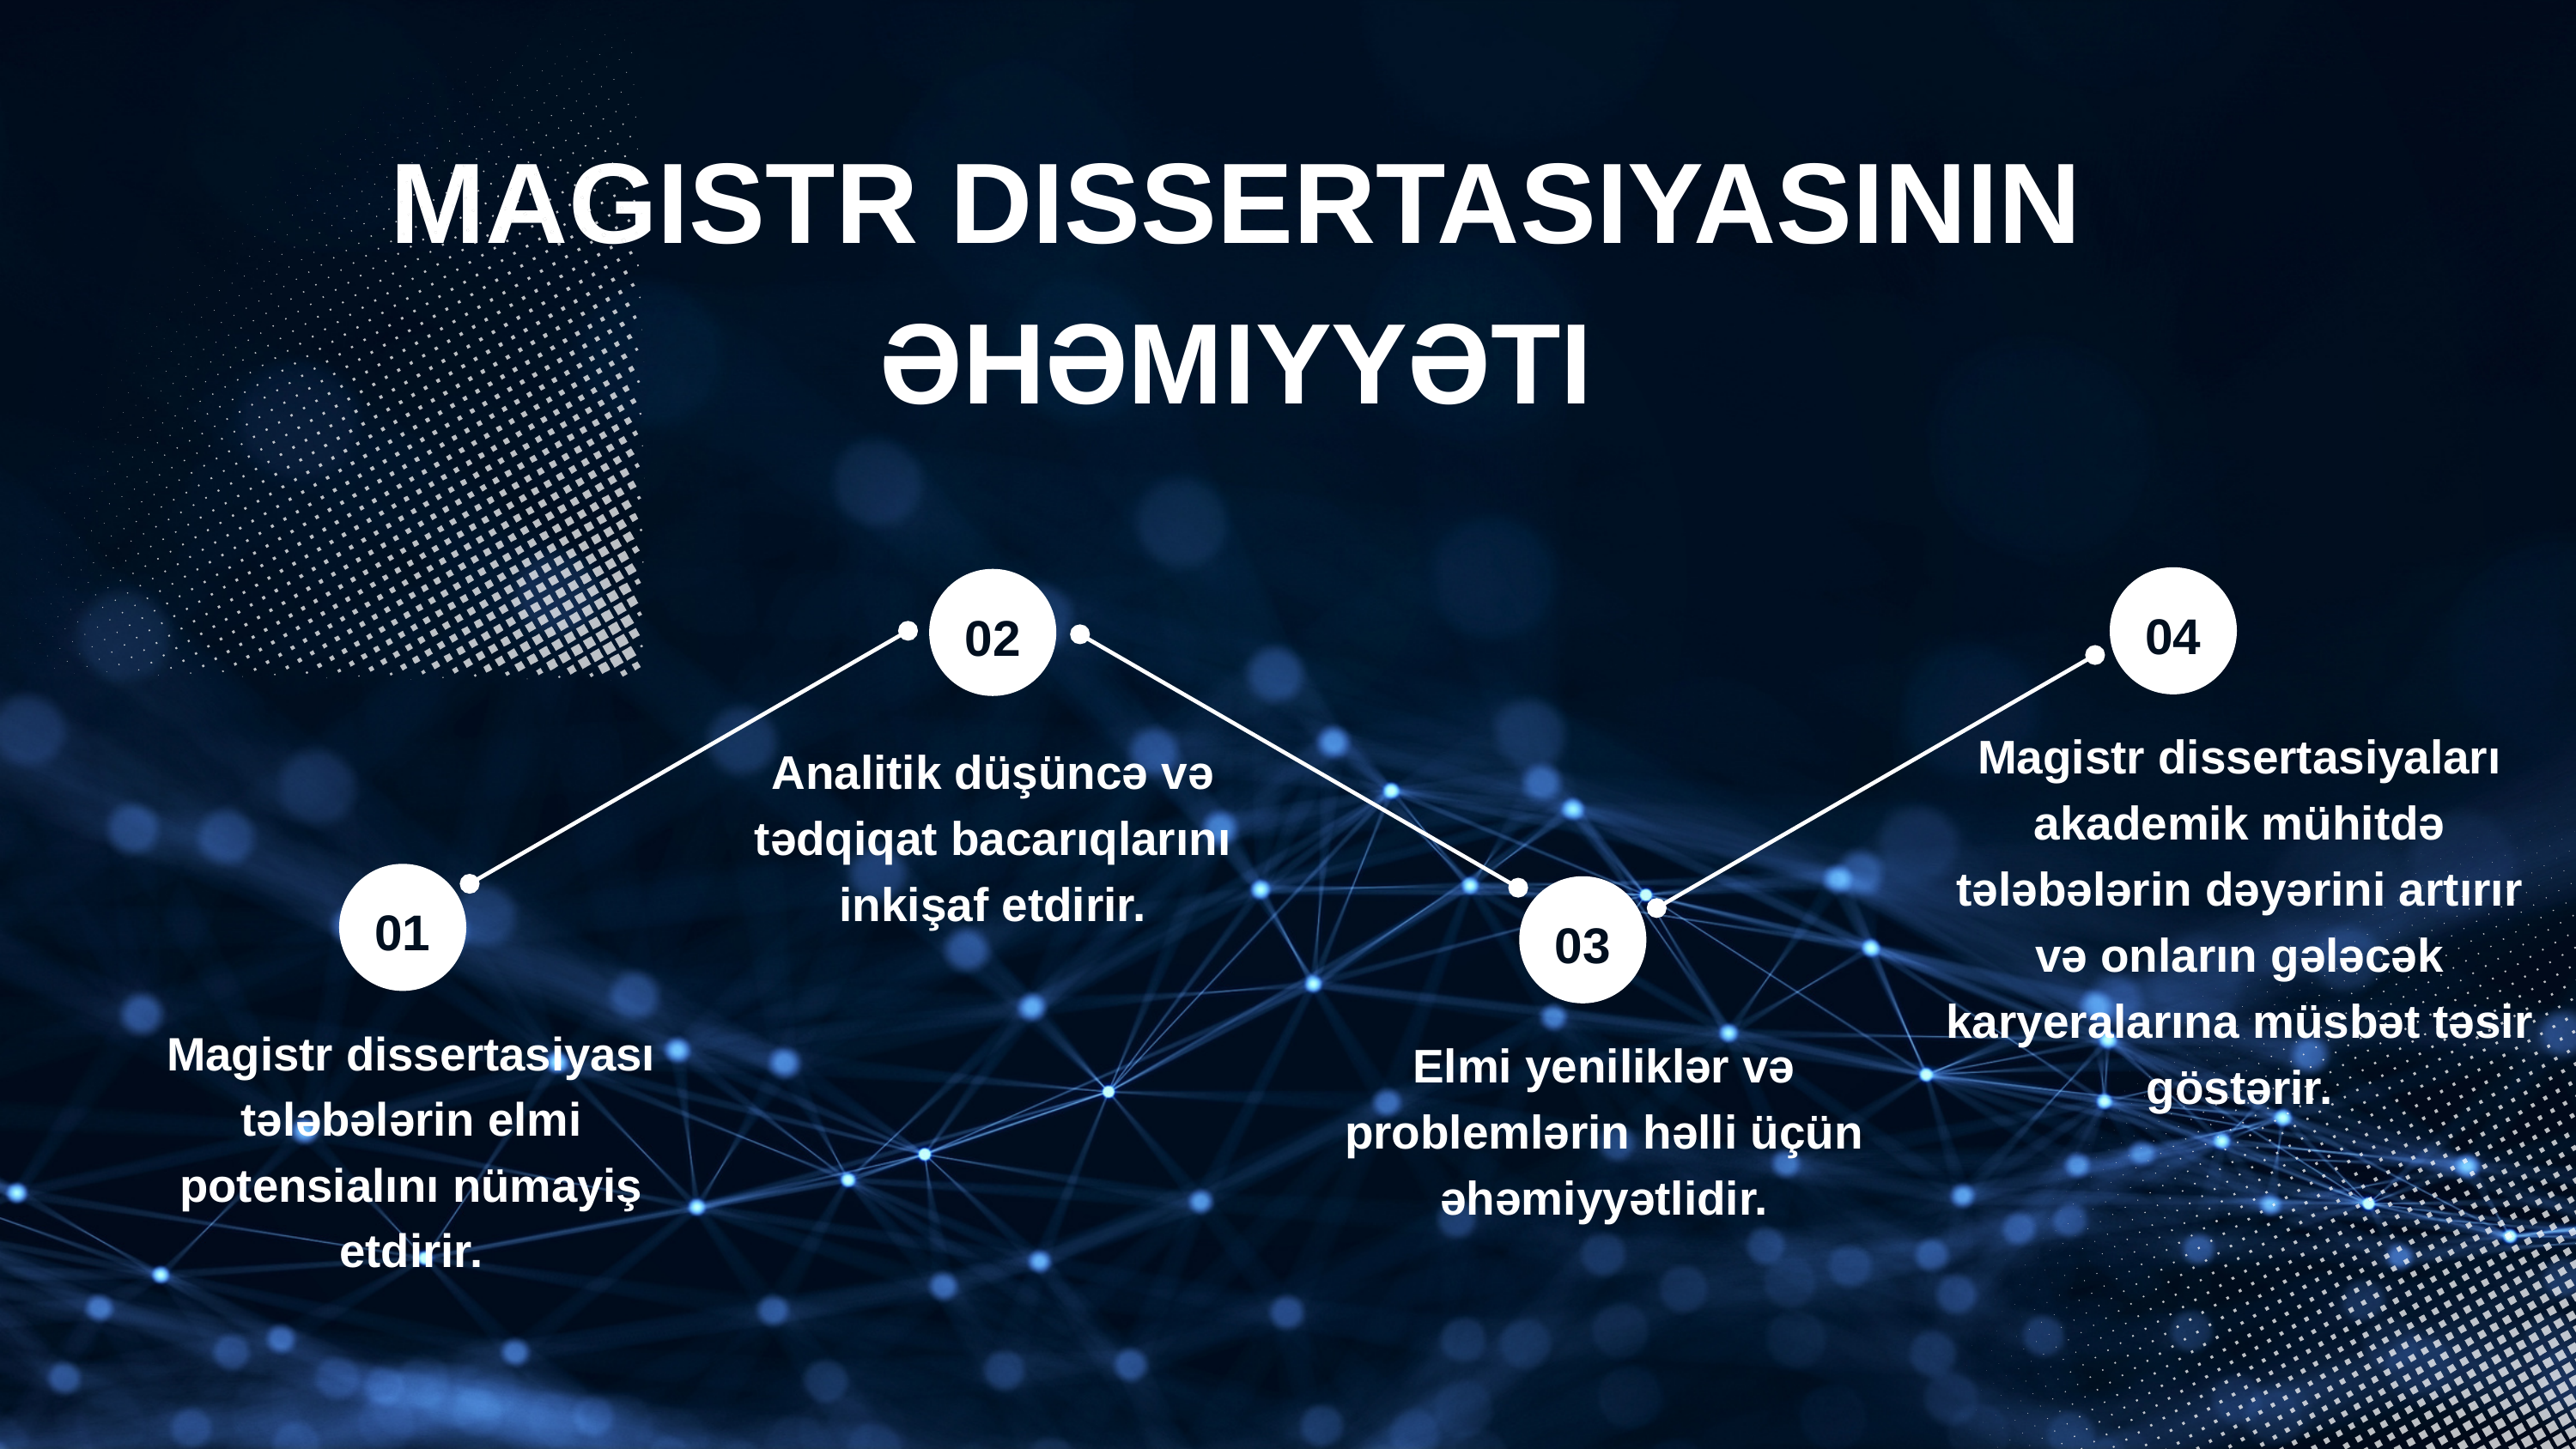

MAGISTR DISSERTASIYASININ ƏHƏMIYYƏTI

04
02

Magistr dissertasiyaları akademik mühitdə tələbələrin dəyərini artırır və onların gələcək karyeralarına müsbət təsir göstərir.
Analitik düşüncə və tədqiqat bacarıqlarını inkişaf etdirir.

01
03
Magistr dissertasiyası tələbələrin elmi potensialını nümayiş etdirir.
Elmi yeniliklər və problemlərin həlli üçün əhəmiyyətlidir.